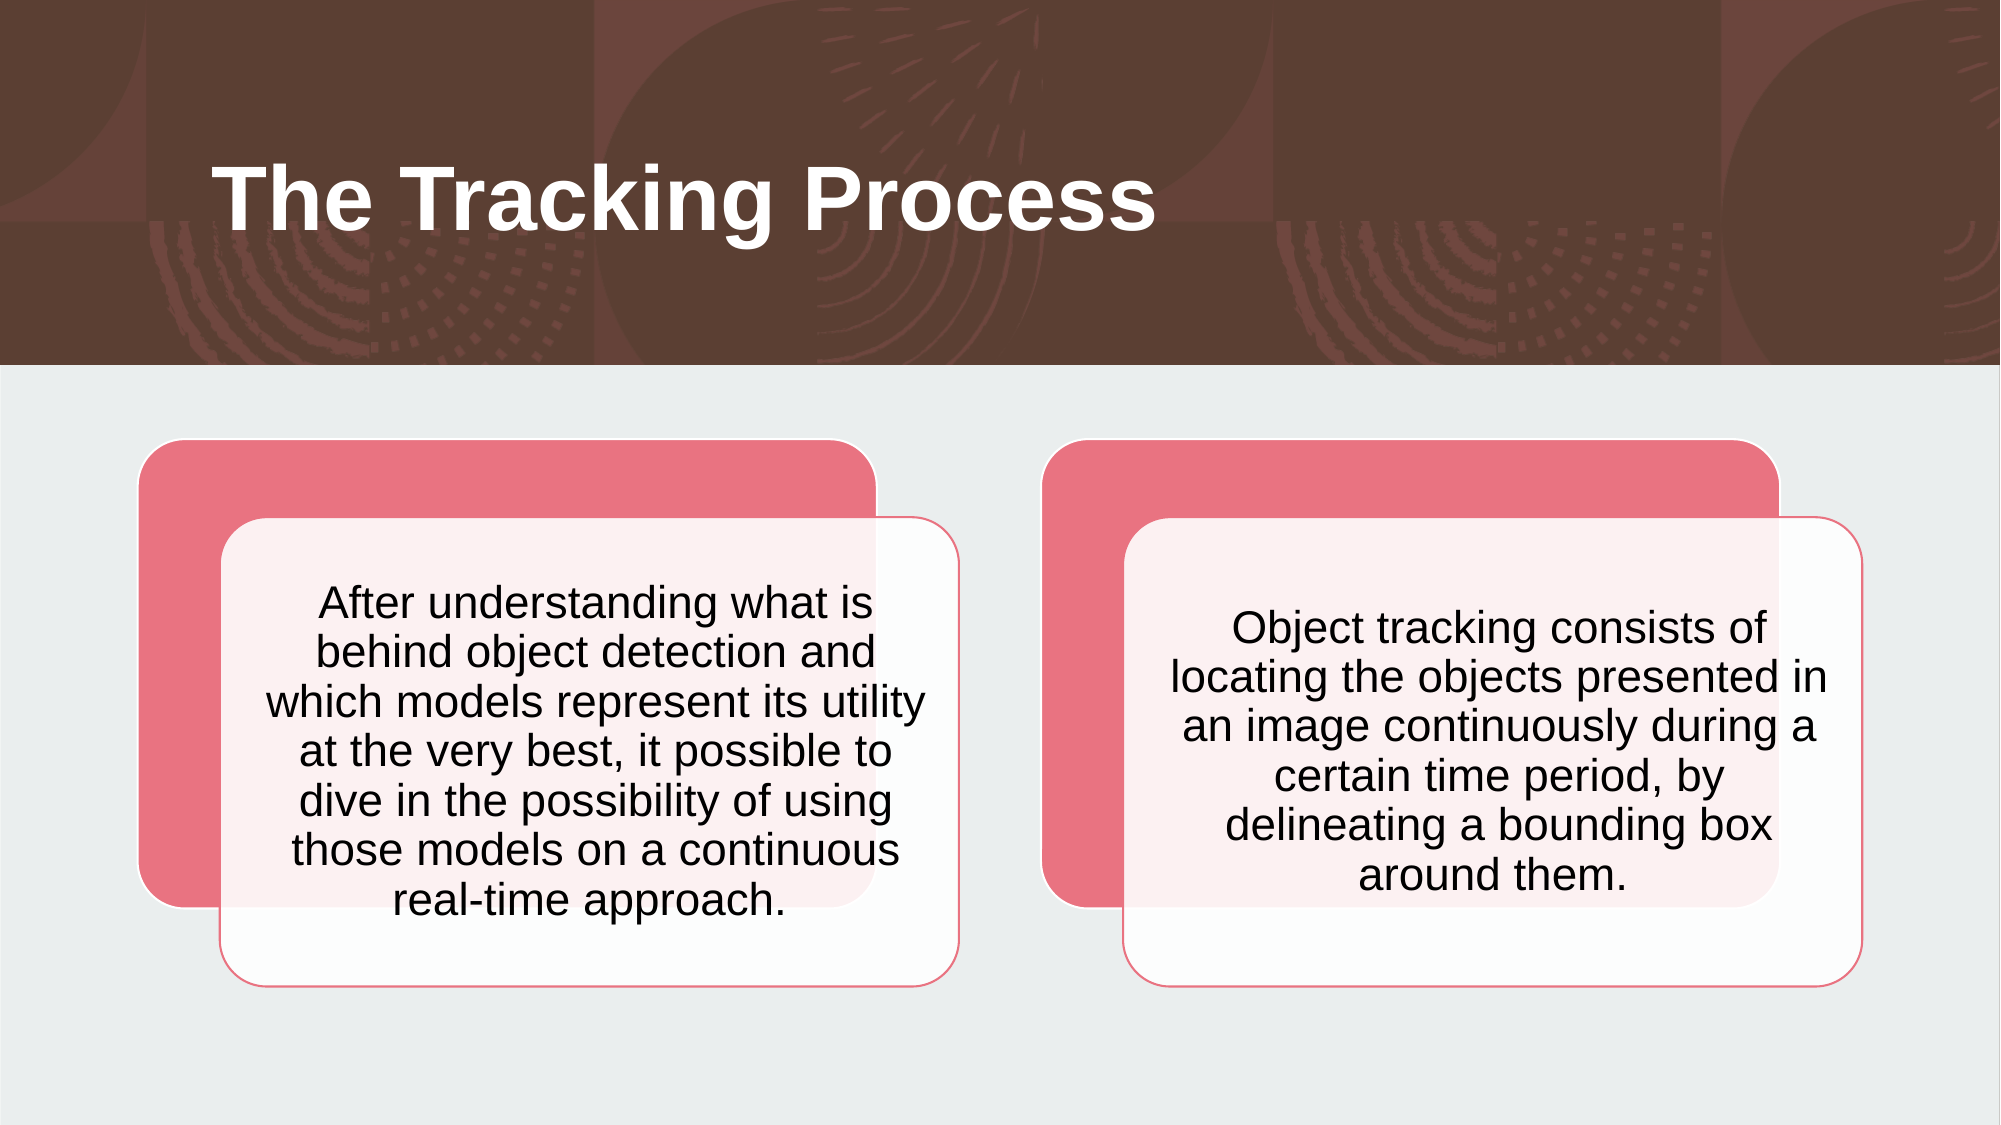

# The Tracking Process
After understanding what is behind object detection and which models represent its utility at the very best, it possible to dive in the possibility of using those models on a continuous real-time approach.
Object tracking consists of locating the objects presented in an image continuously during a certain time period, by delineating a bounding box around them.